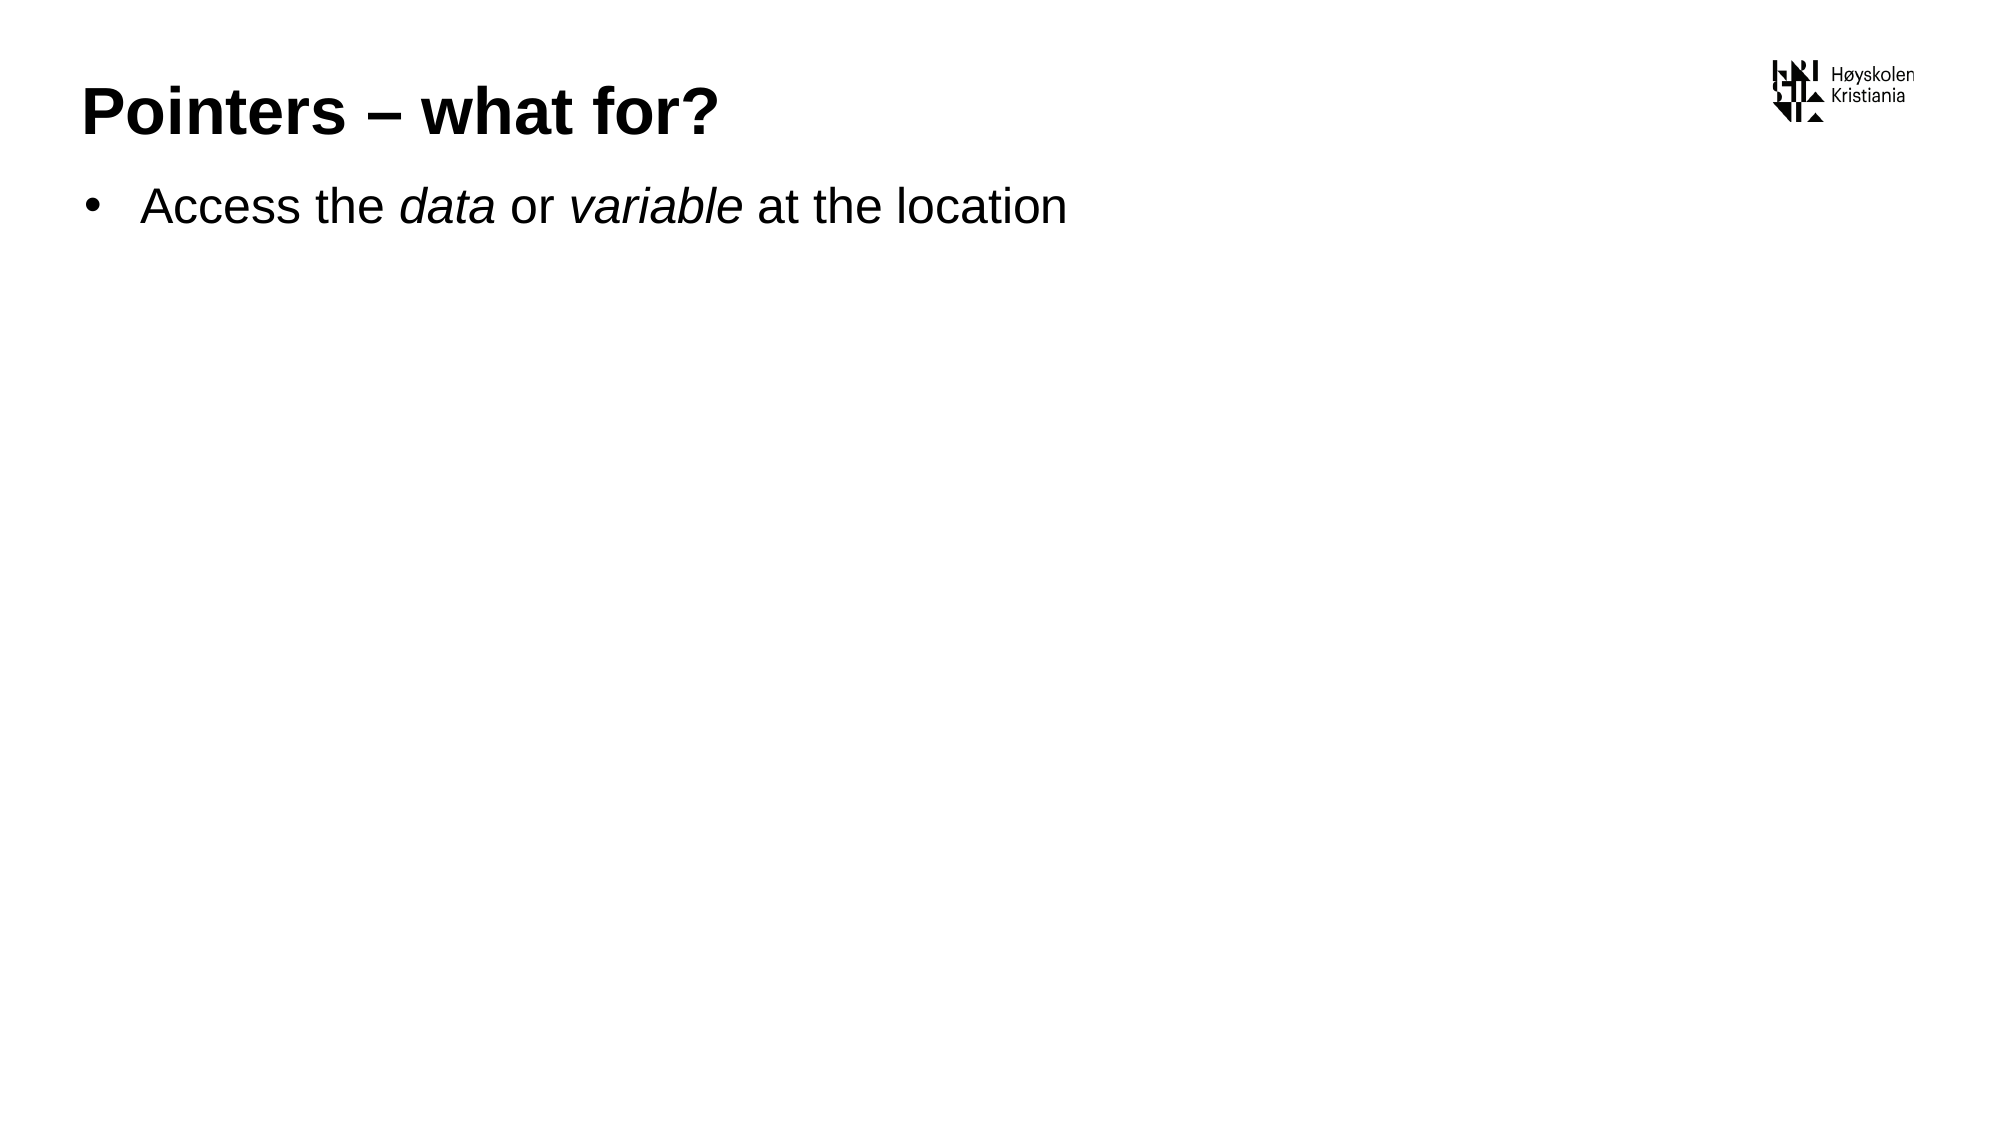

# Pointers – what for?
Access the data or variable at the location